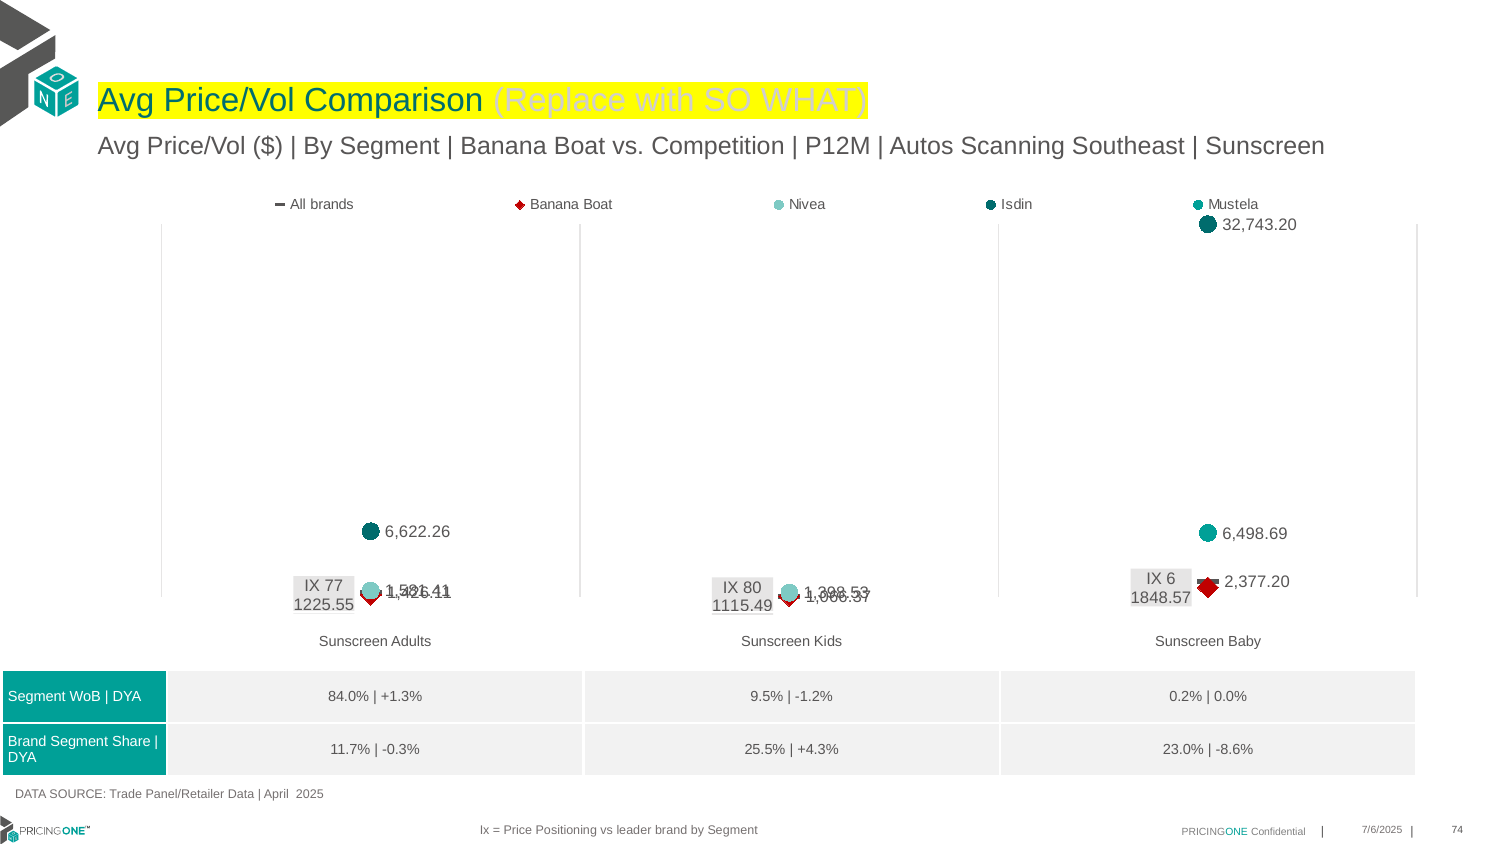

# Avg Price/Vol Comparison (Replace with SO WHAT)
Avg Price/Vol ($) | By Segment | Banana Boat vs. Competition | P12M | Autos Scanning Southeast | Sunscreen

### Chart

| Category | All brands | Banana Boat | Nivea | Isdin | Mustela |
|---|---|---|---|---|---|
| IX 77 | 1426.11 | 1225.55 | 1581.41 | 6622.26 | None |
| IX 80 | 1066.37 | 1115.49 | 1398.53 | None | None |
| IX 6 | 2377.2 | 1848.57 | None | 32743.2 | 6498.69 |
|  | Sunscreen Adults | Sunscreen Kids | Sunscreen Baby |
| --- | --- | --- | --- |
| Segment WoB | DYA | 84.0% | +1.3% | 9.5% | -1.2% | 0.2% | 0.0% |
| Brand Segment Share | DYA | 11.7% | -0.3% | 25.5% | +4.3% | 23.0% | -8.6% |
DATA SOURCE: Trade Panel/Retailer Data | April  2025
Ix = Price Positioning vs leader brand by Segment
7/6/2025
74